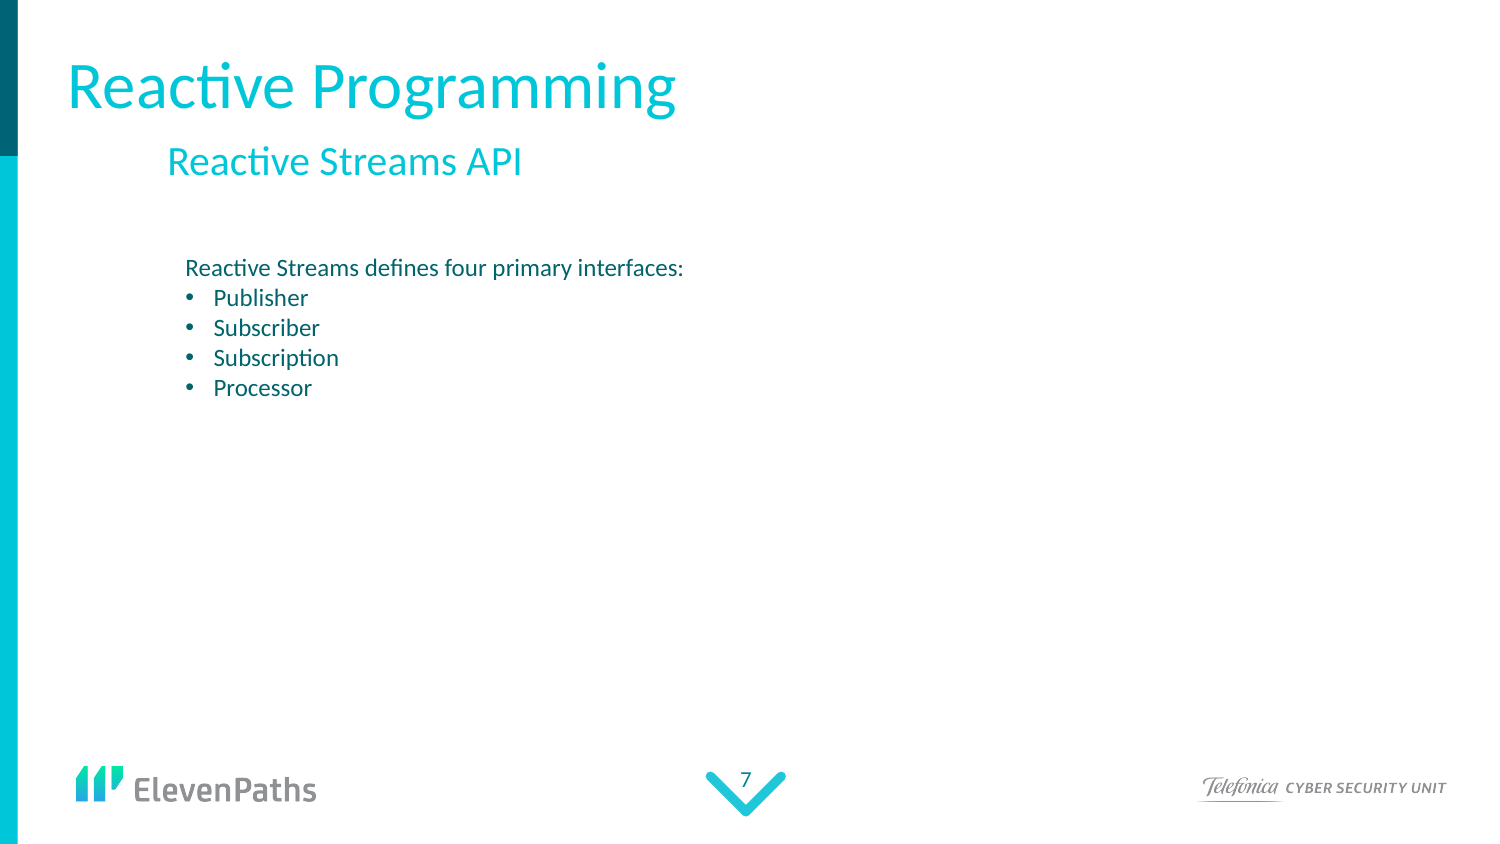

# Reactive Programming
Reactive Streams API
Reactive Streams defines four primary interfaces:
Publisher
Subscriber
Subscription
Processor